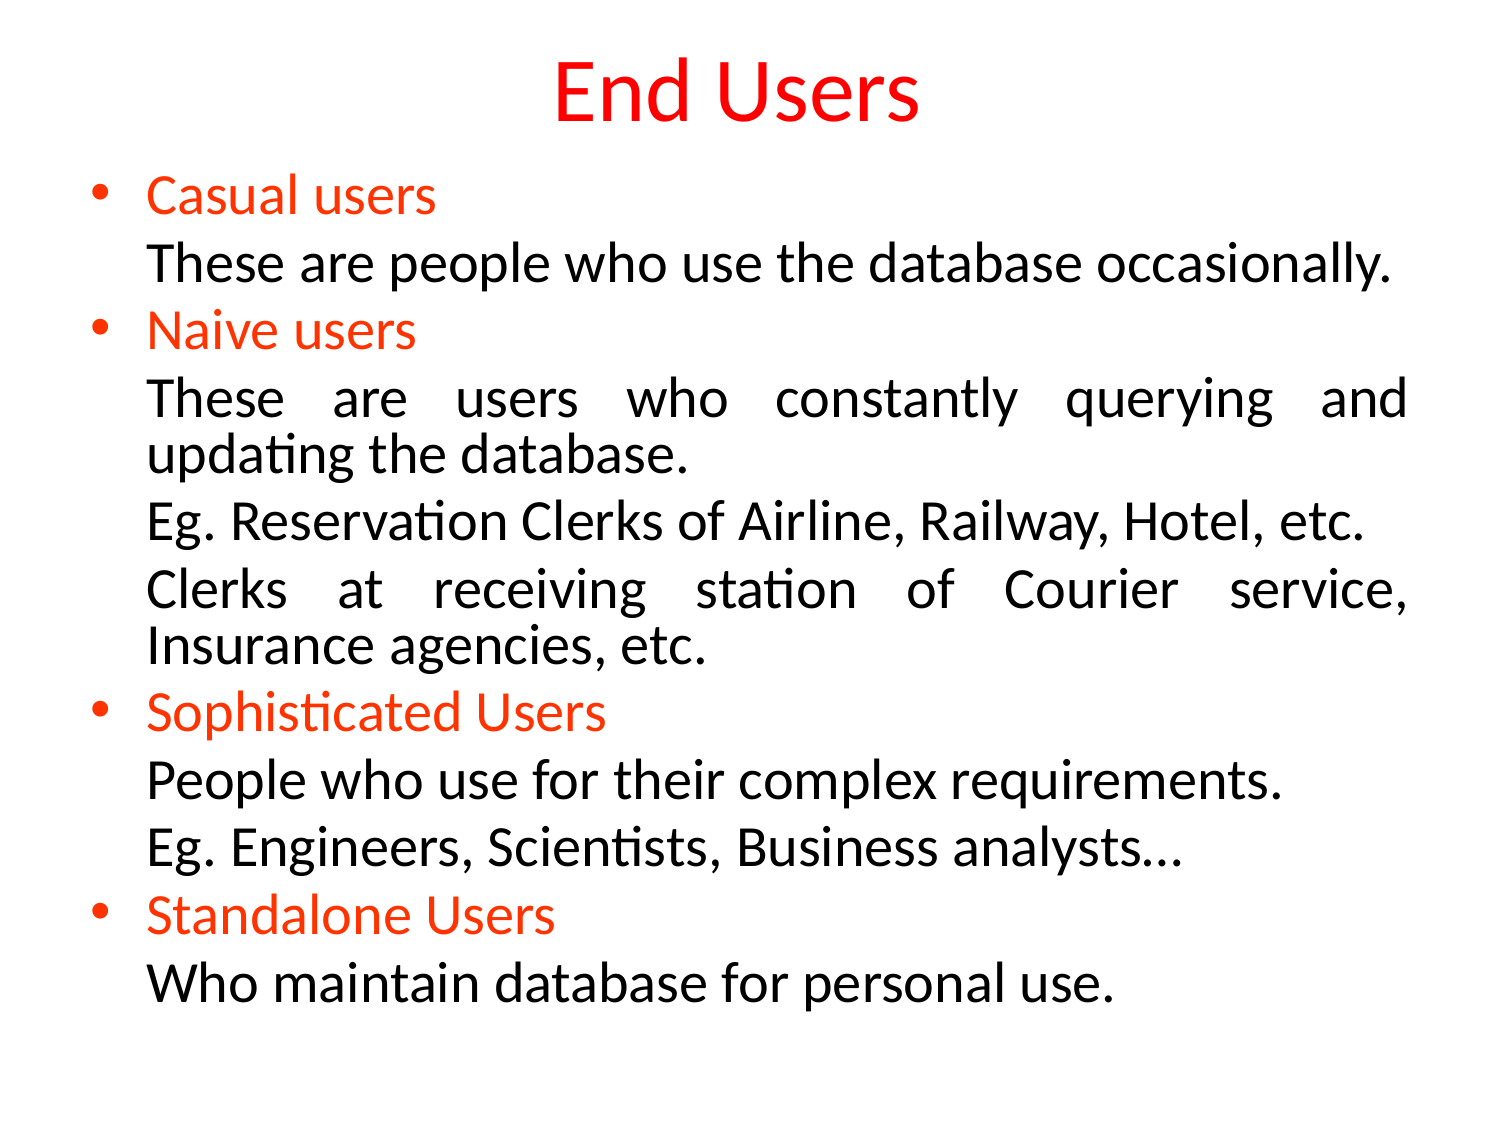

# End Users
Casual users
	These are people who use the database occasionally.
Naive users
	These are users who constantly querying and updating the database.
	Eg. Reservation Clerks of Airline, Railway, Hotel, etc.
	Clerks at receiving station of Courier service, Insurance agencies, etc.
Sophisticated Users
	People who use for their complex requirements.
	Eg. Engineers, Scientists, Business analysts…
Standalone Users
	Who maintain database for personal use.